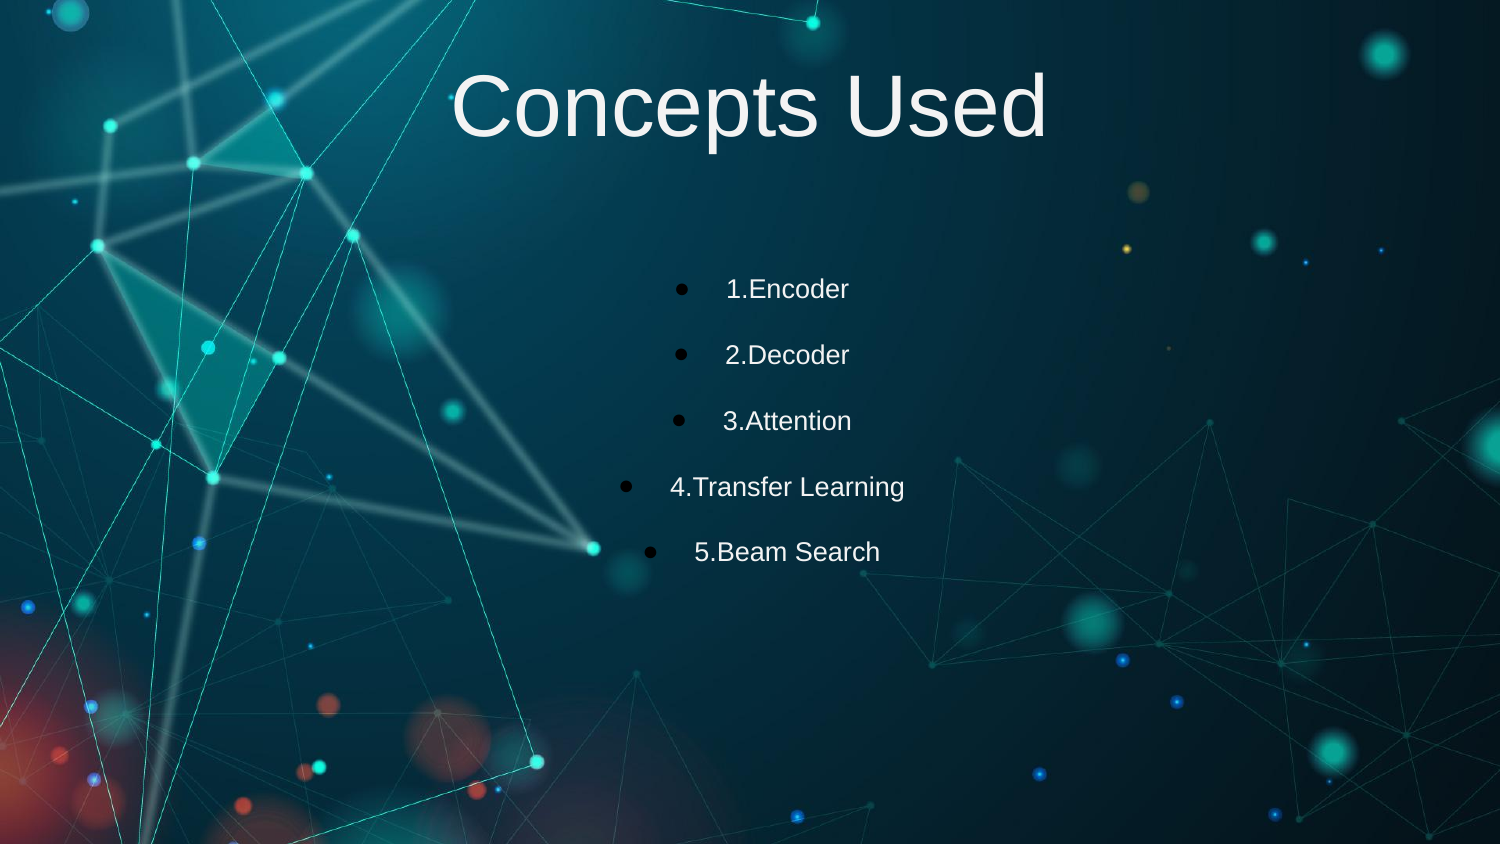

# Concepts Used
1.Encoder
2.Decoder
3.Attention
4.Transfer Learning
5.Beam Search